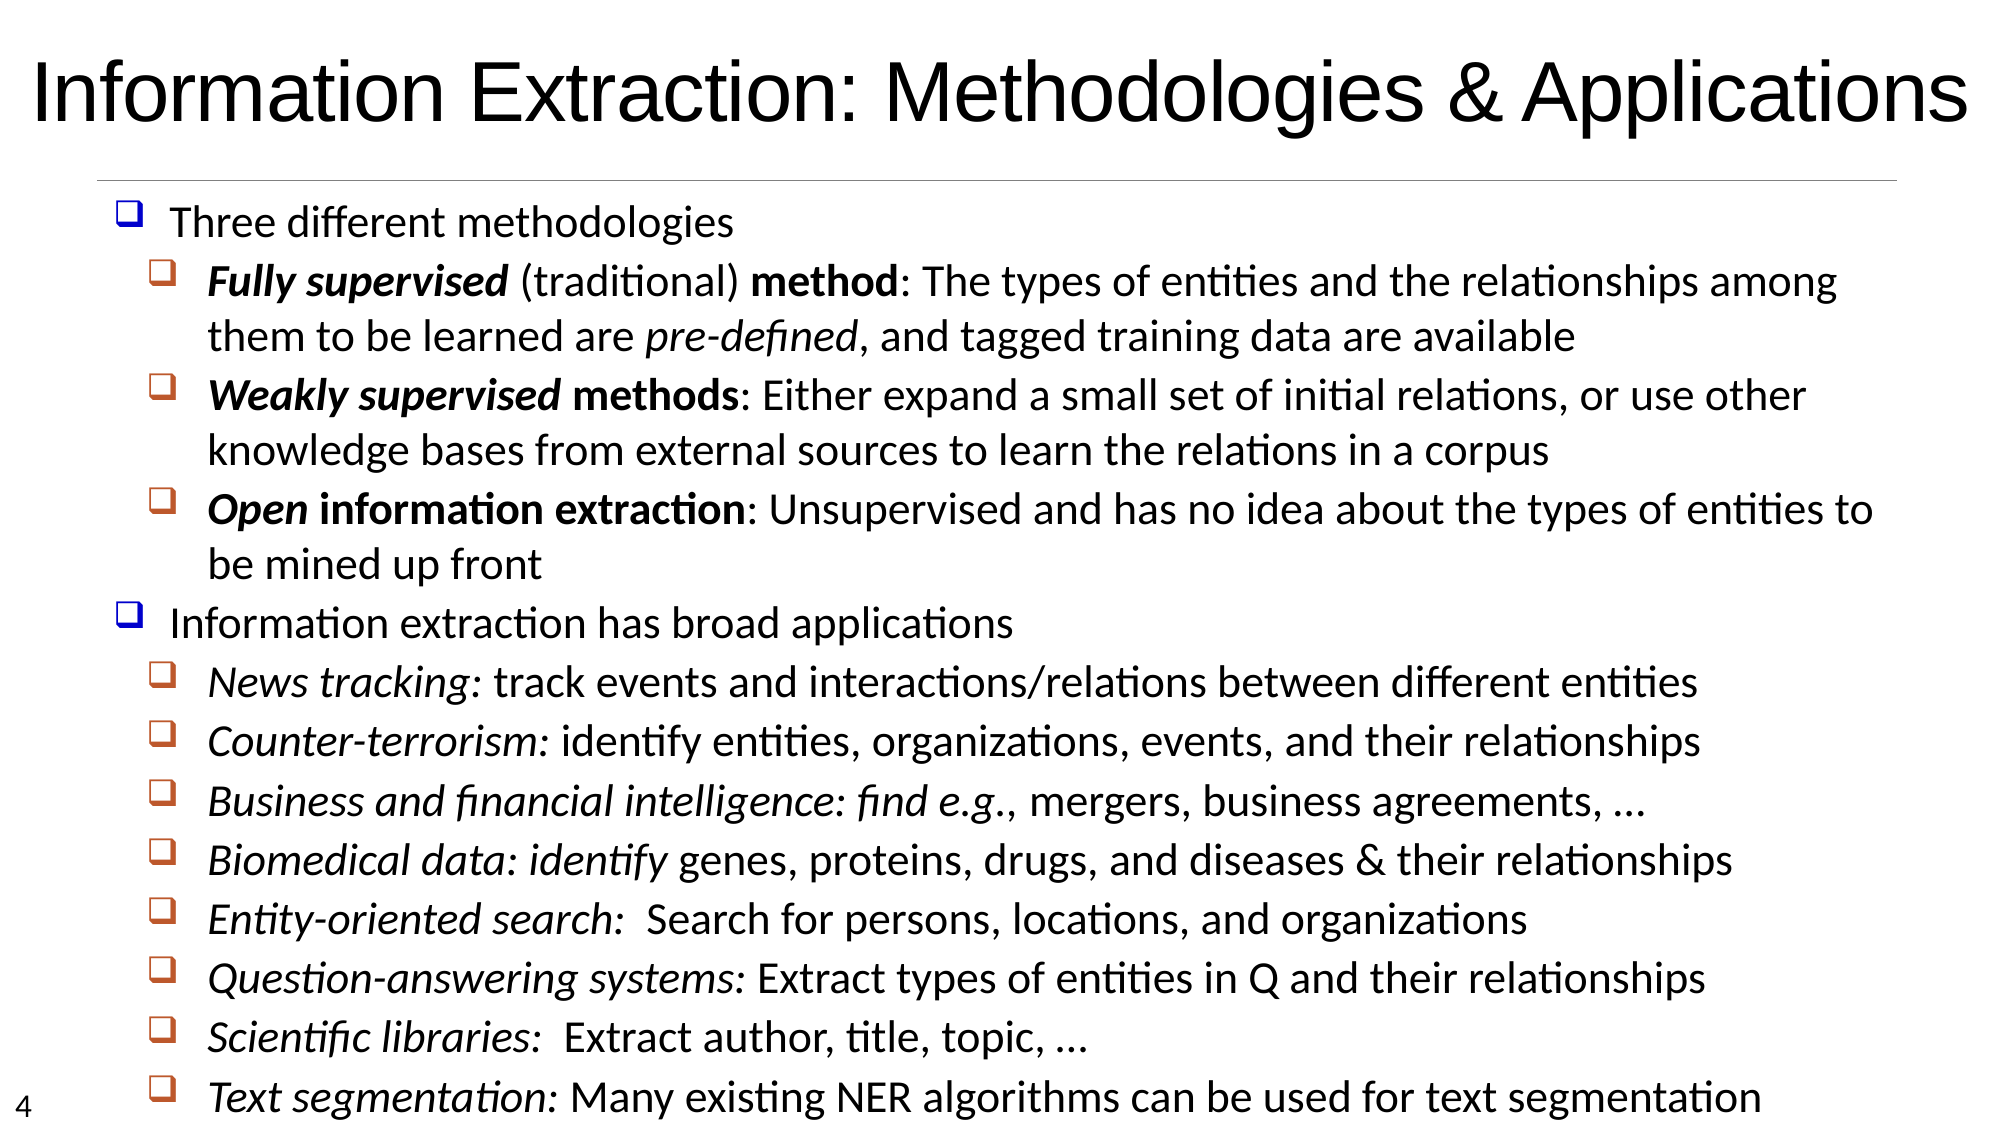

# Information Extraction: Methodologies & Applications
Three different methodologies
Fully supervised (traditional) method: The types of entities and the relationships among them to be learned are pre-defined, and tagged training data are available
Weakly supervised methods: Either expand a small set of initial relations, or use other knowledge bases from external sources to learn the relations in a corpus
Open information extraction: Unsupervised and has no idea about the types of entities to be mined up front
Information extraction has broad applications
News tracking: track events and interactions/relations between different entities
Counter-terrorism: identify entities, organizations, events, and their relationships
Business and financial intelligence: find e.g., mergers, business agreements, …
Biomedical data: identify genes, proteins, drugs, and diseases & their relationships
Entity-oriented search:  Search for persons, locations, and organizations
Question-answering systems: Extract types of entities in Q and their relationships
Scientific libraries:  Extract author, title, topic, …
Text segmentation: Many existing NER algorithms can be used for text segmentation